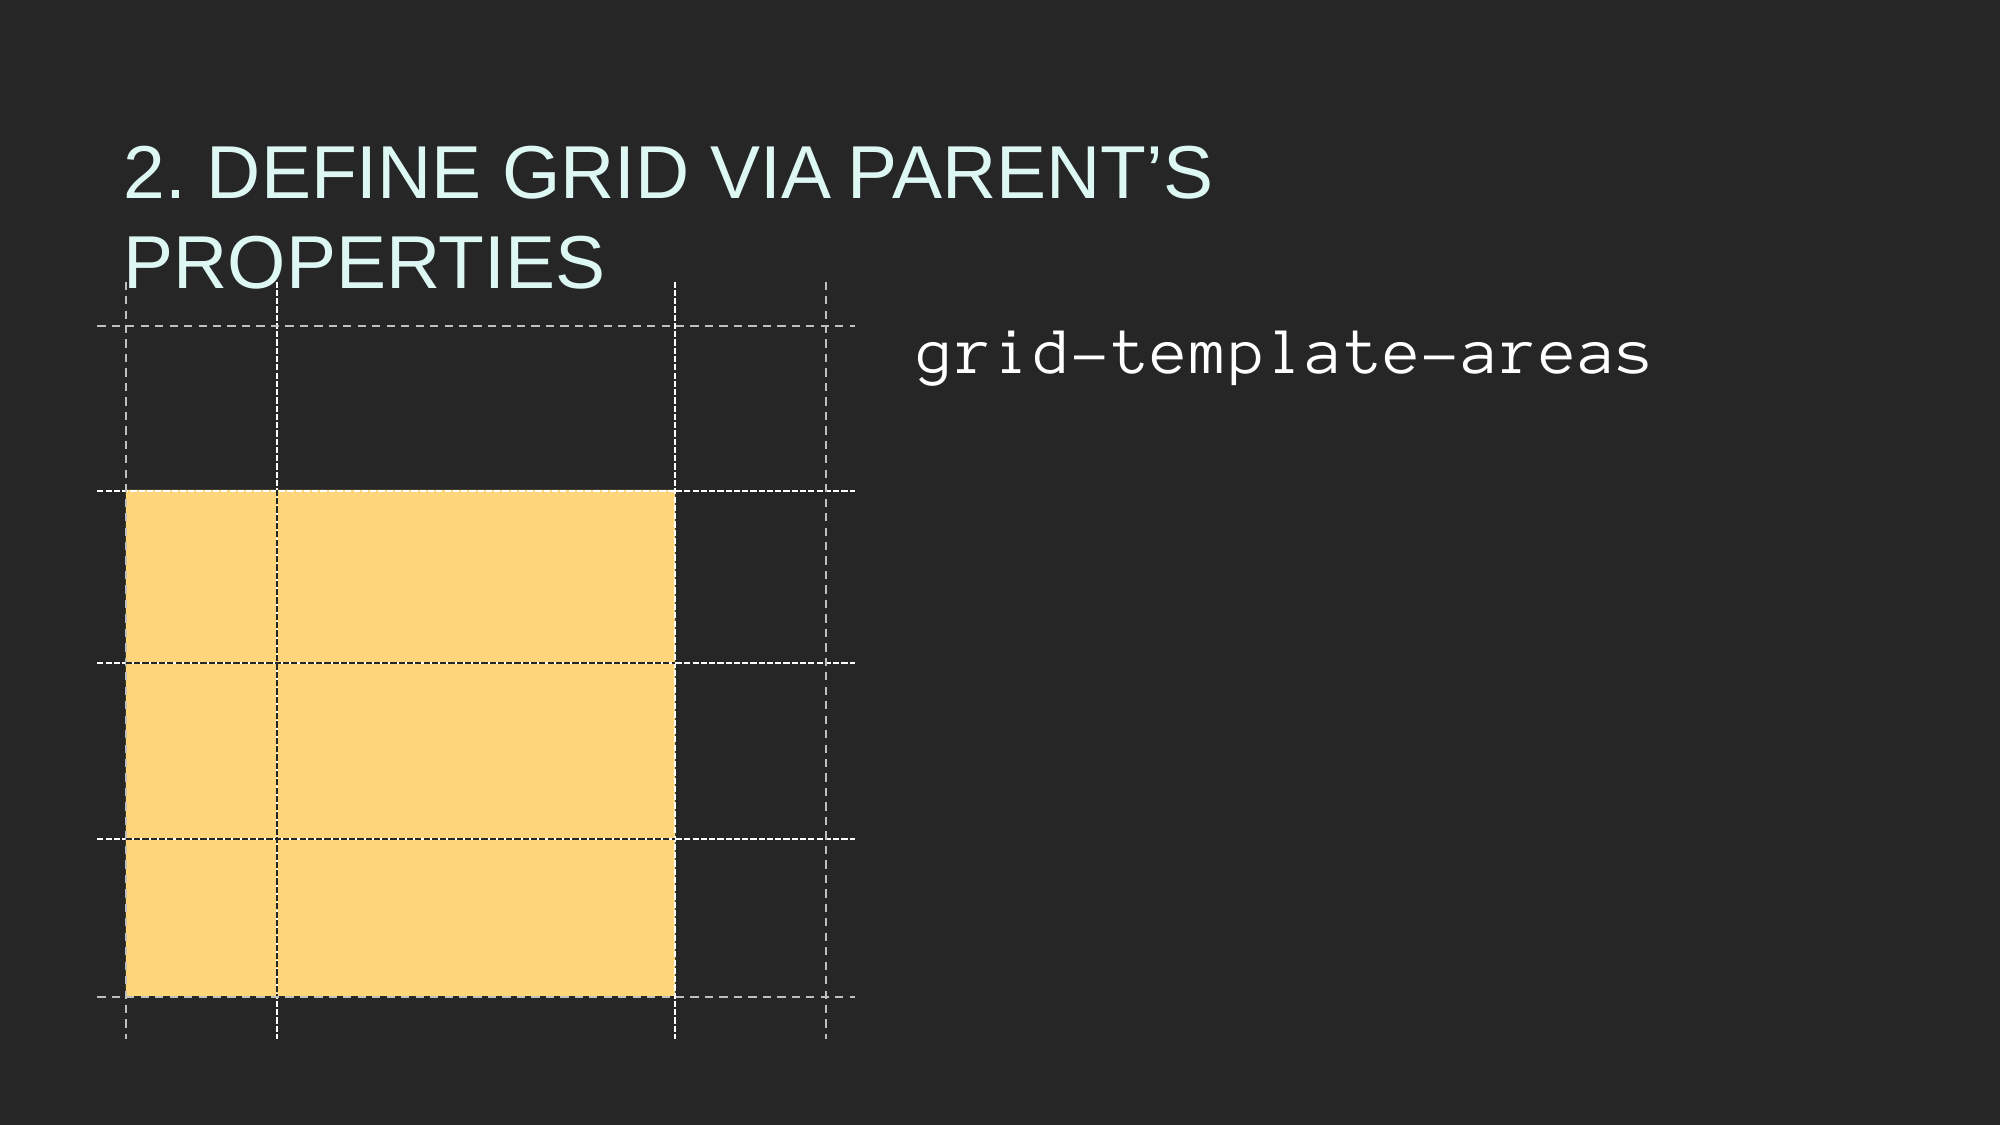

2. DEFINE GRID VIA PARENT’S PROPERTIES
grid-template-areas